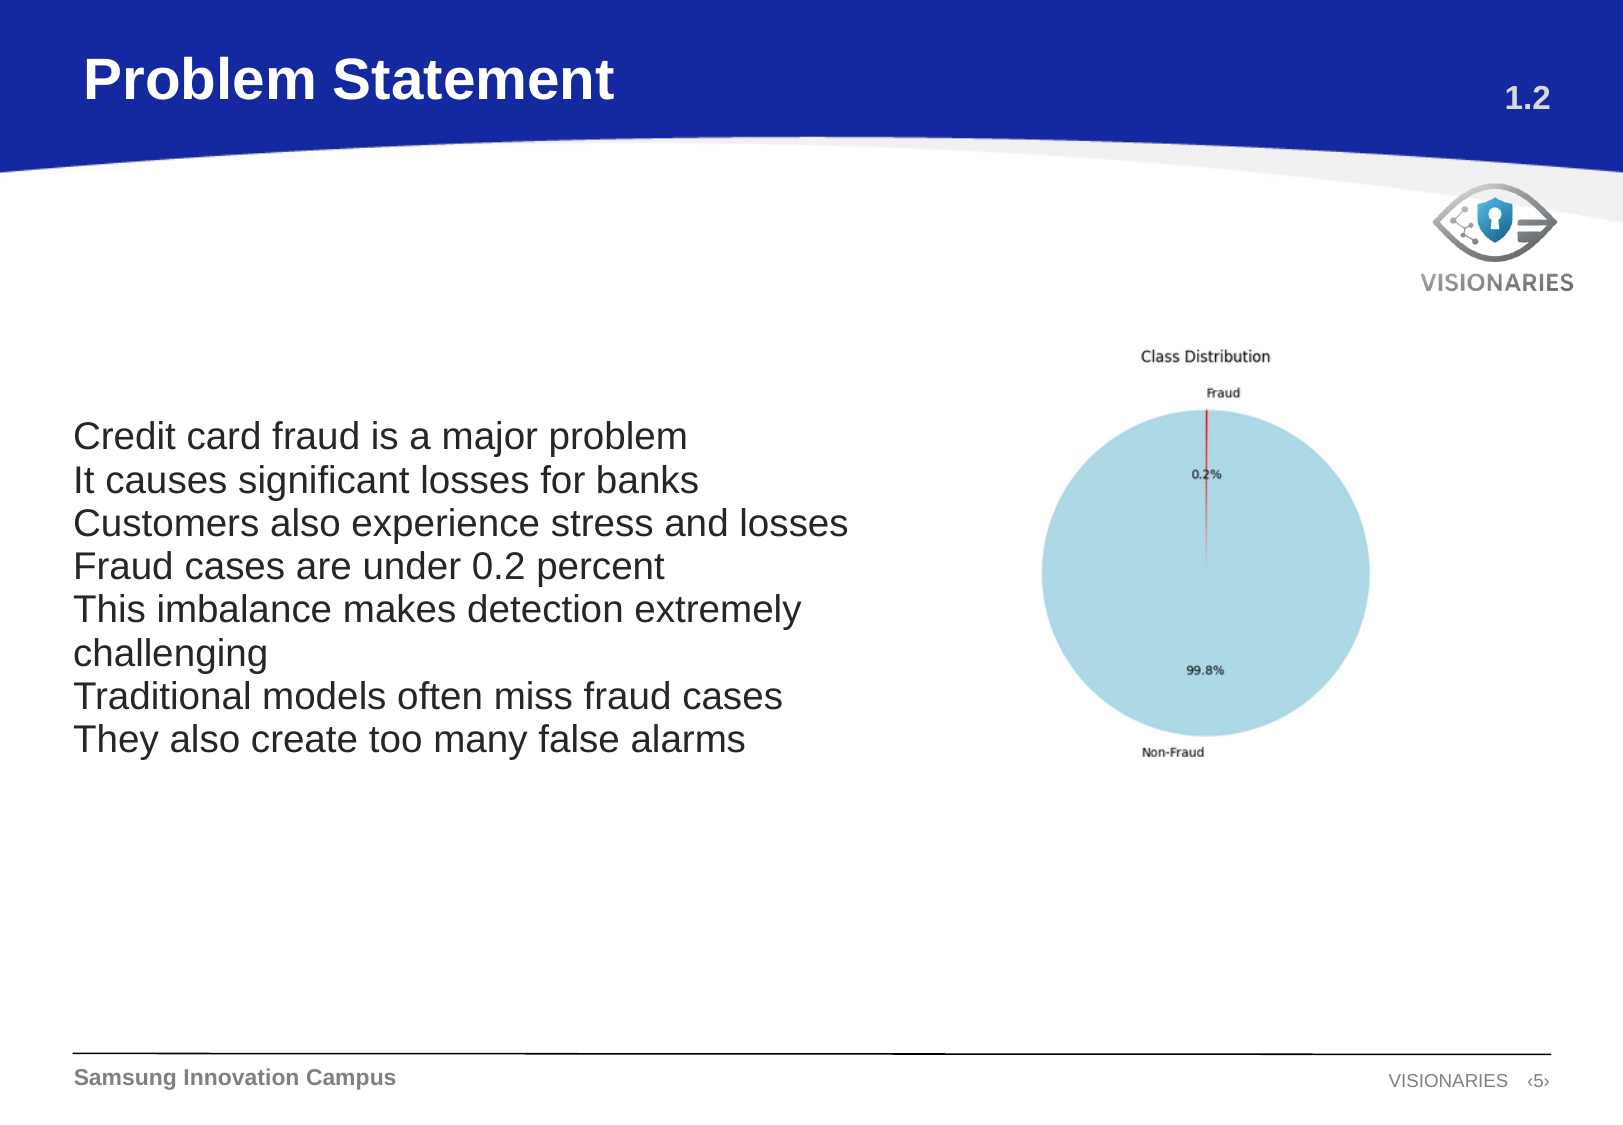

Problem Statement
1.2

Credit card fraud is a major problem
It causes significant losses for banks
Customers also experience stress and losses
Fraud cases are under 0.2 percent
This imbalance makes detection extremely challenging
Traditional models often miss fraud cases
They also create too many false alarms

Samsung Innovation Campus

VISIONARIES

‹5›